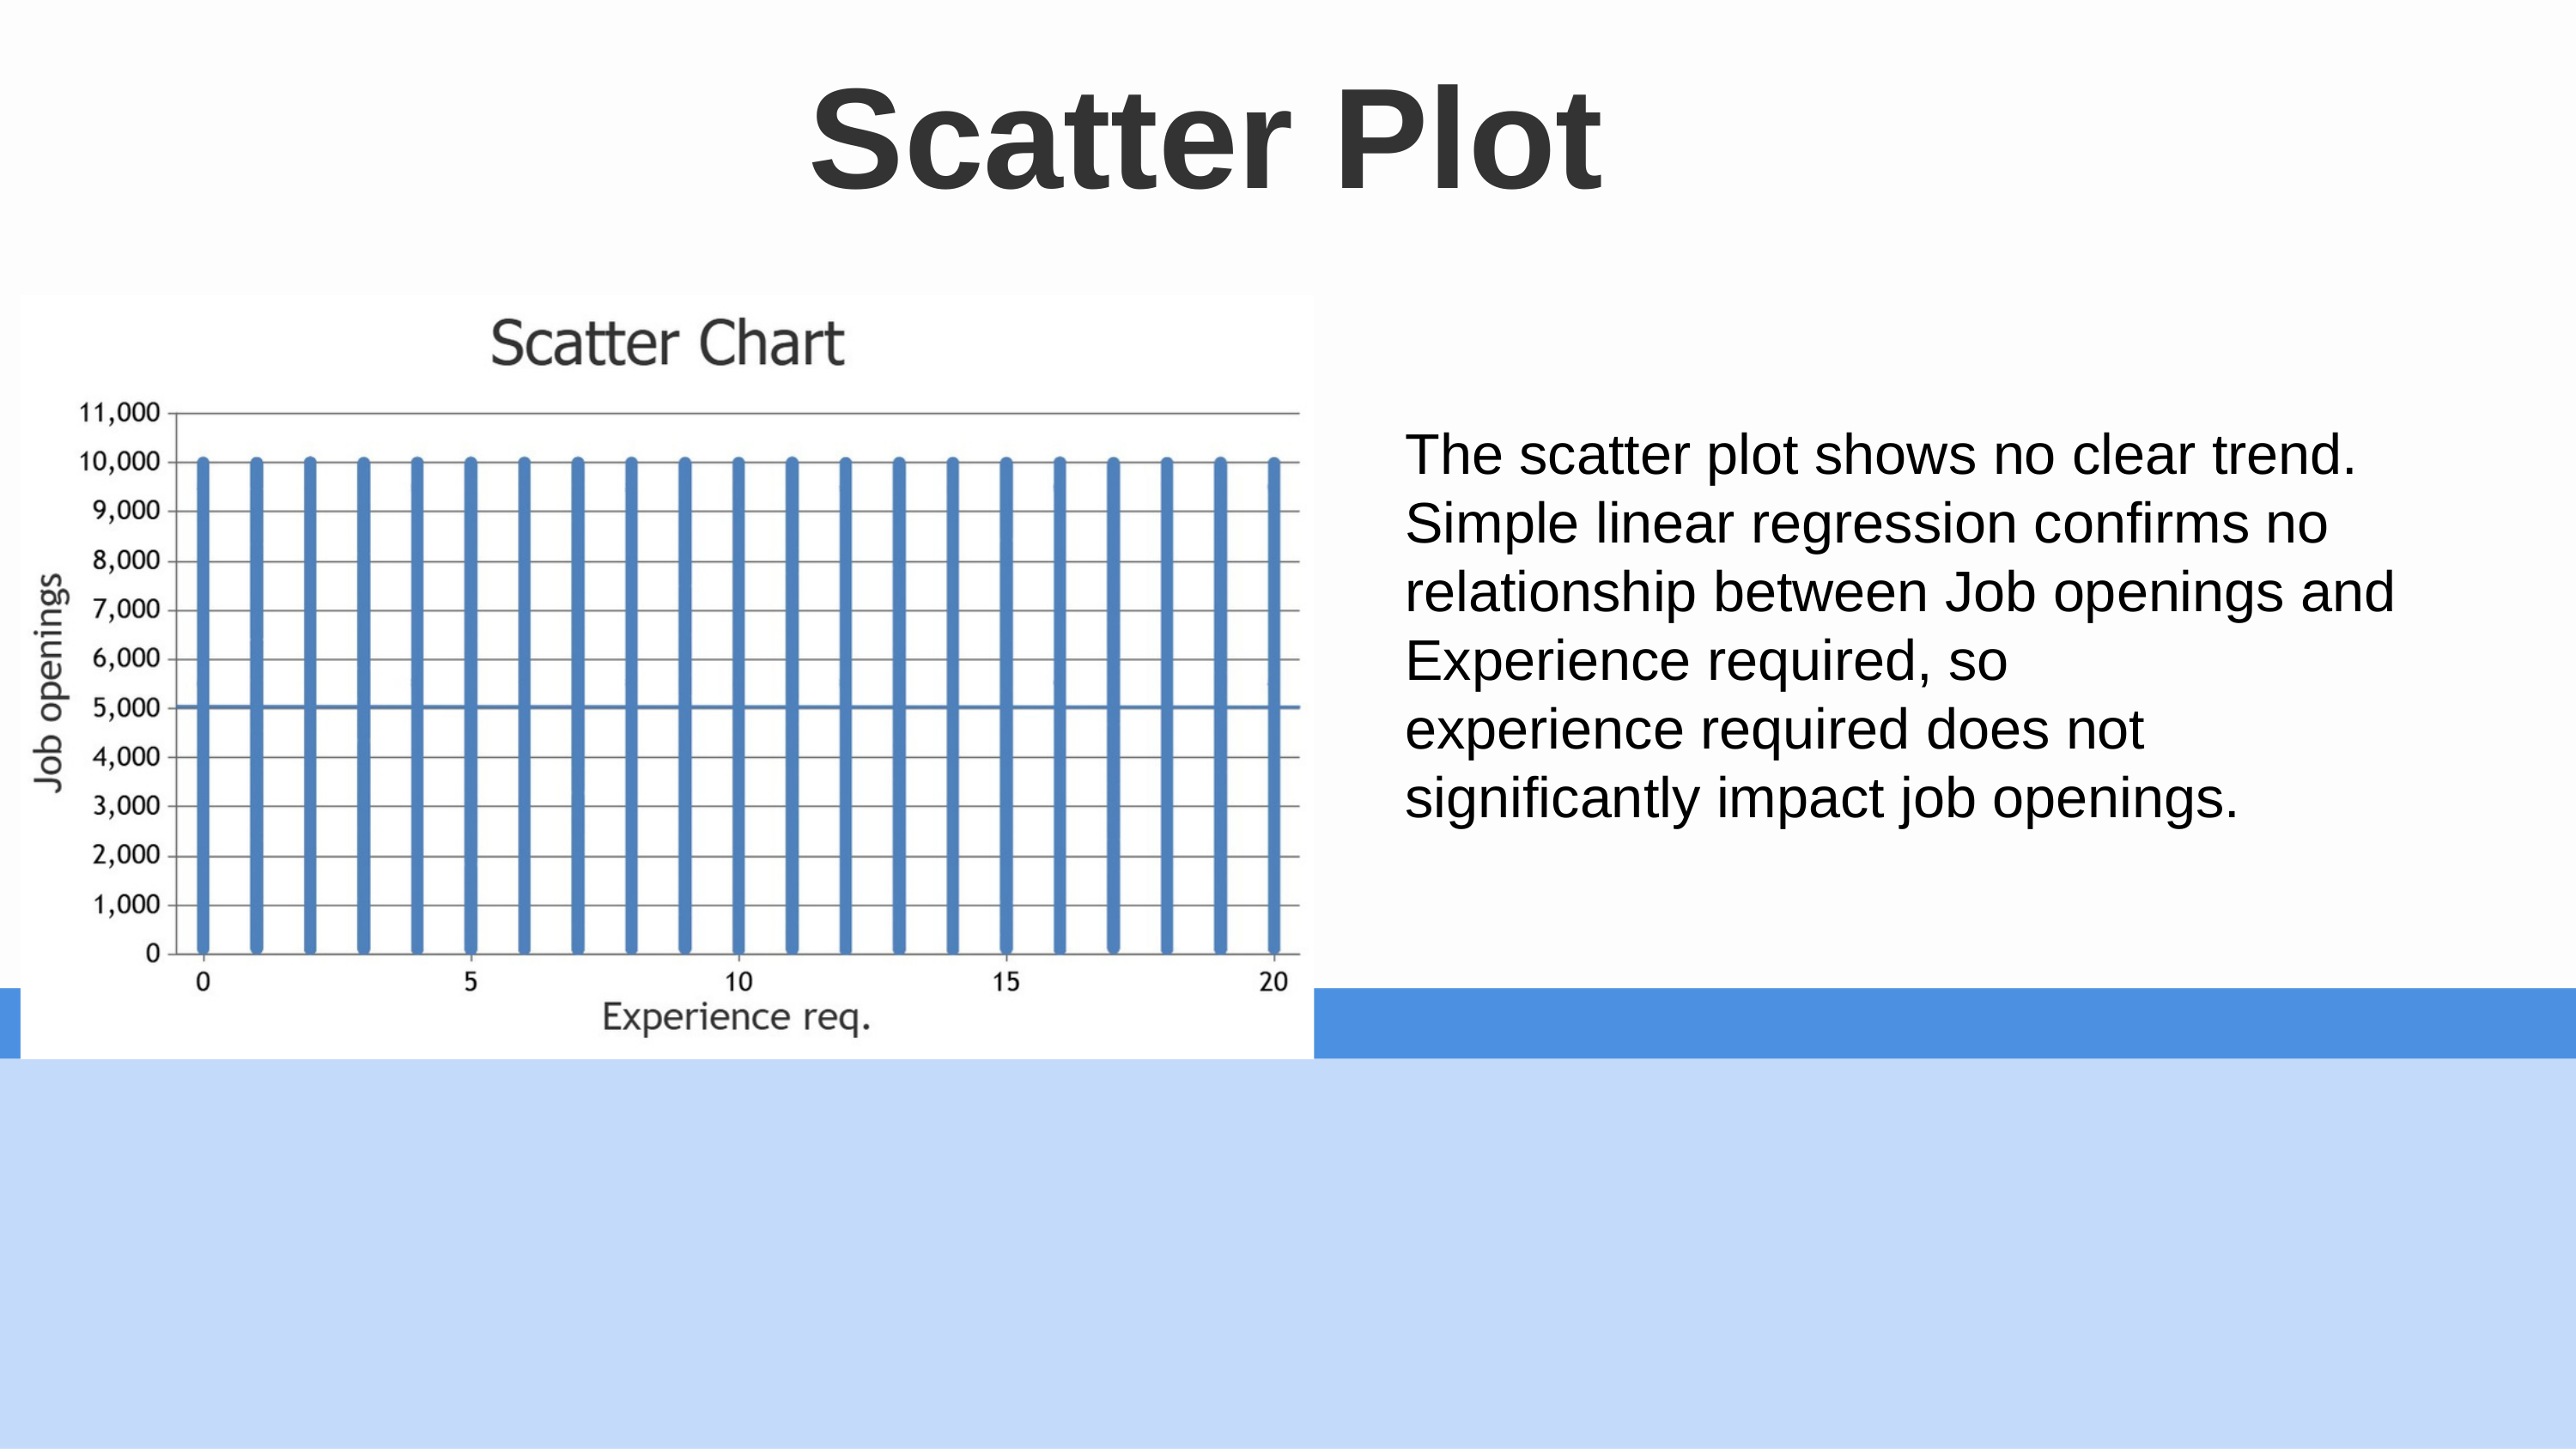

Scatter Plot

The scatter plot shows no clear trend.
Simple linear regression confirms no relationship between Job openings and Experience required, so
experience required does not significantly impact job openings.